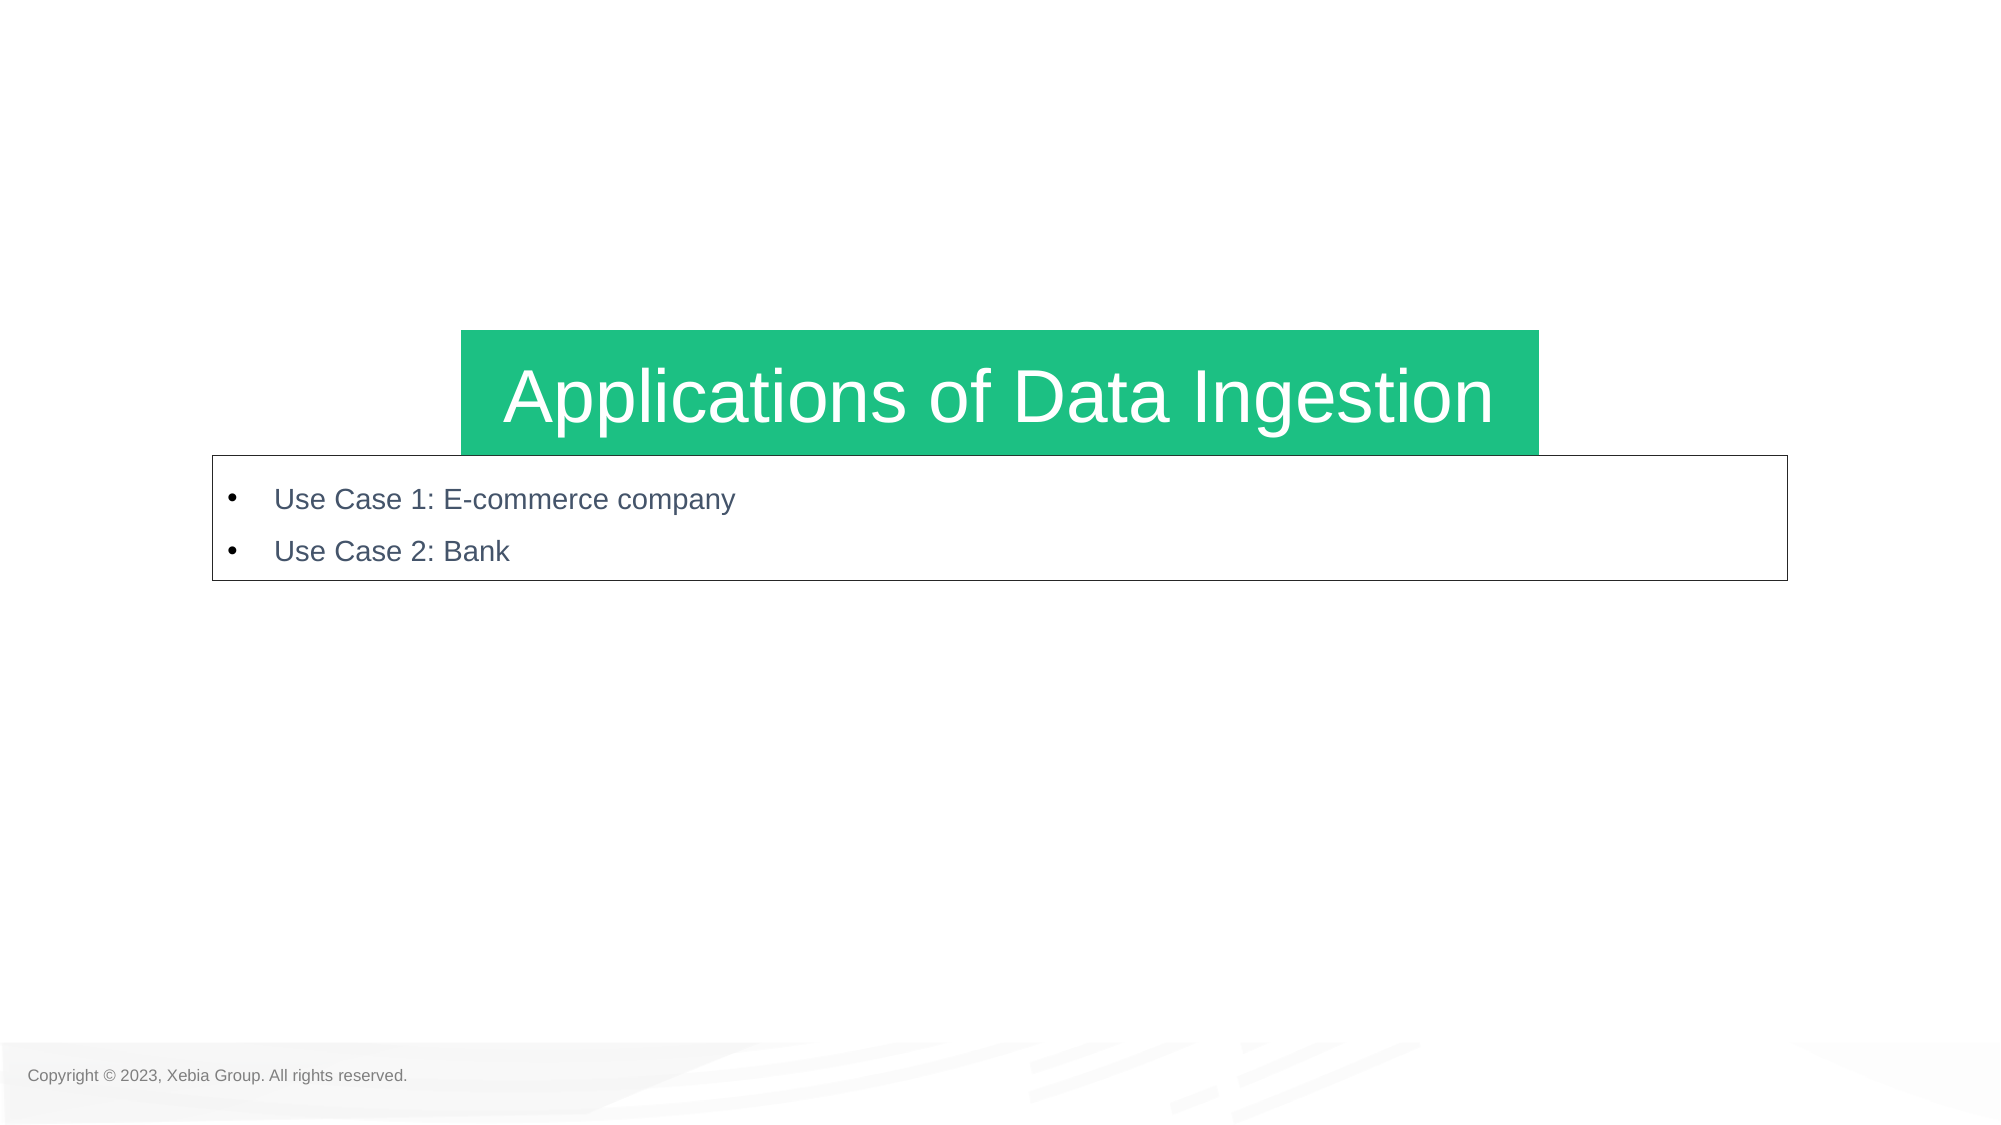

Applications of Data Ingestion
Use Case 1: E-commerce company
Use Case 2: Bank